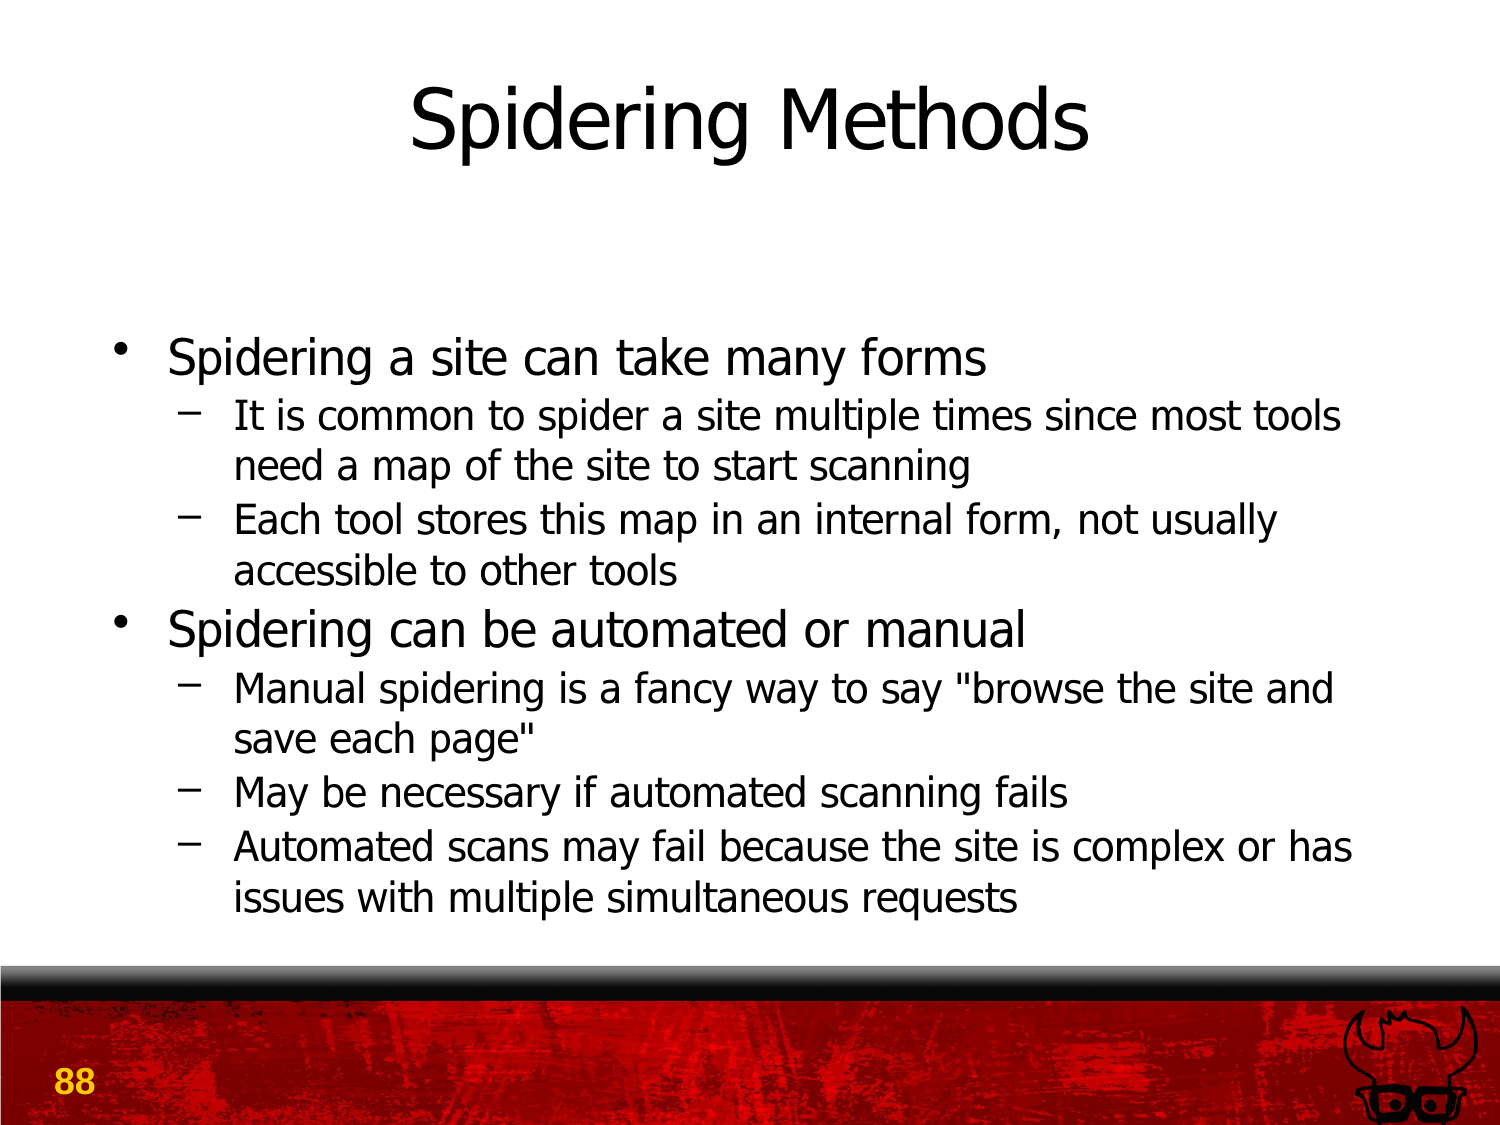

# Spidering Methods
Spidering a site can take many forms
It is common to spider a site multiple times since most tools need a map of the site to start scanning
Each tool stores this map in an internal form, not usually accessible to other tools
Spidering can be automated or manual
Manual spidering is a fancy way to say "browse the site and save each page"
May be necessary if automated scanning fails
Automated scans may fail because the site is complex or has issues with multiple simultaneous requests